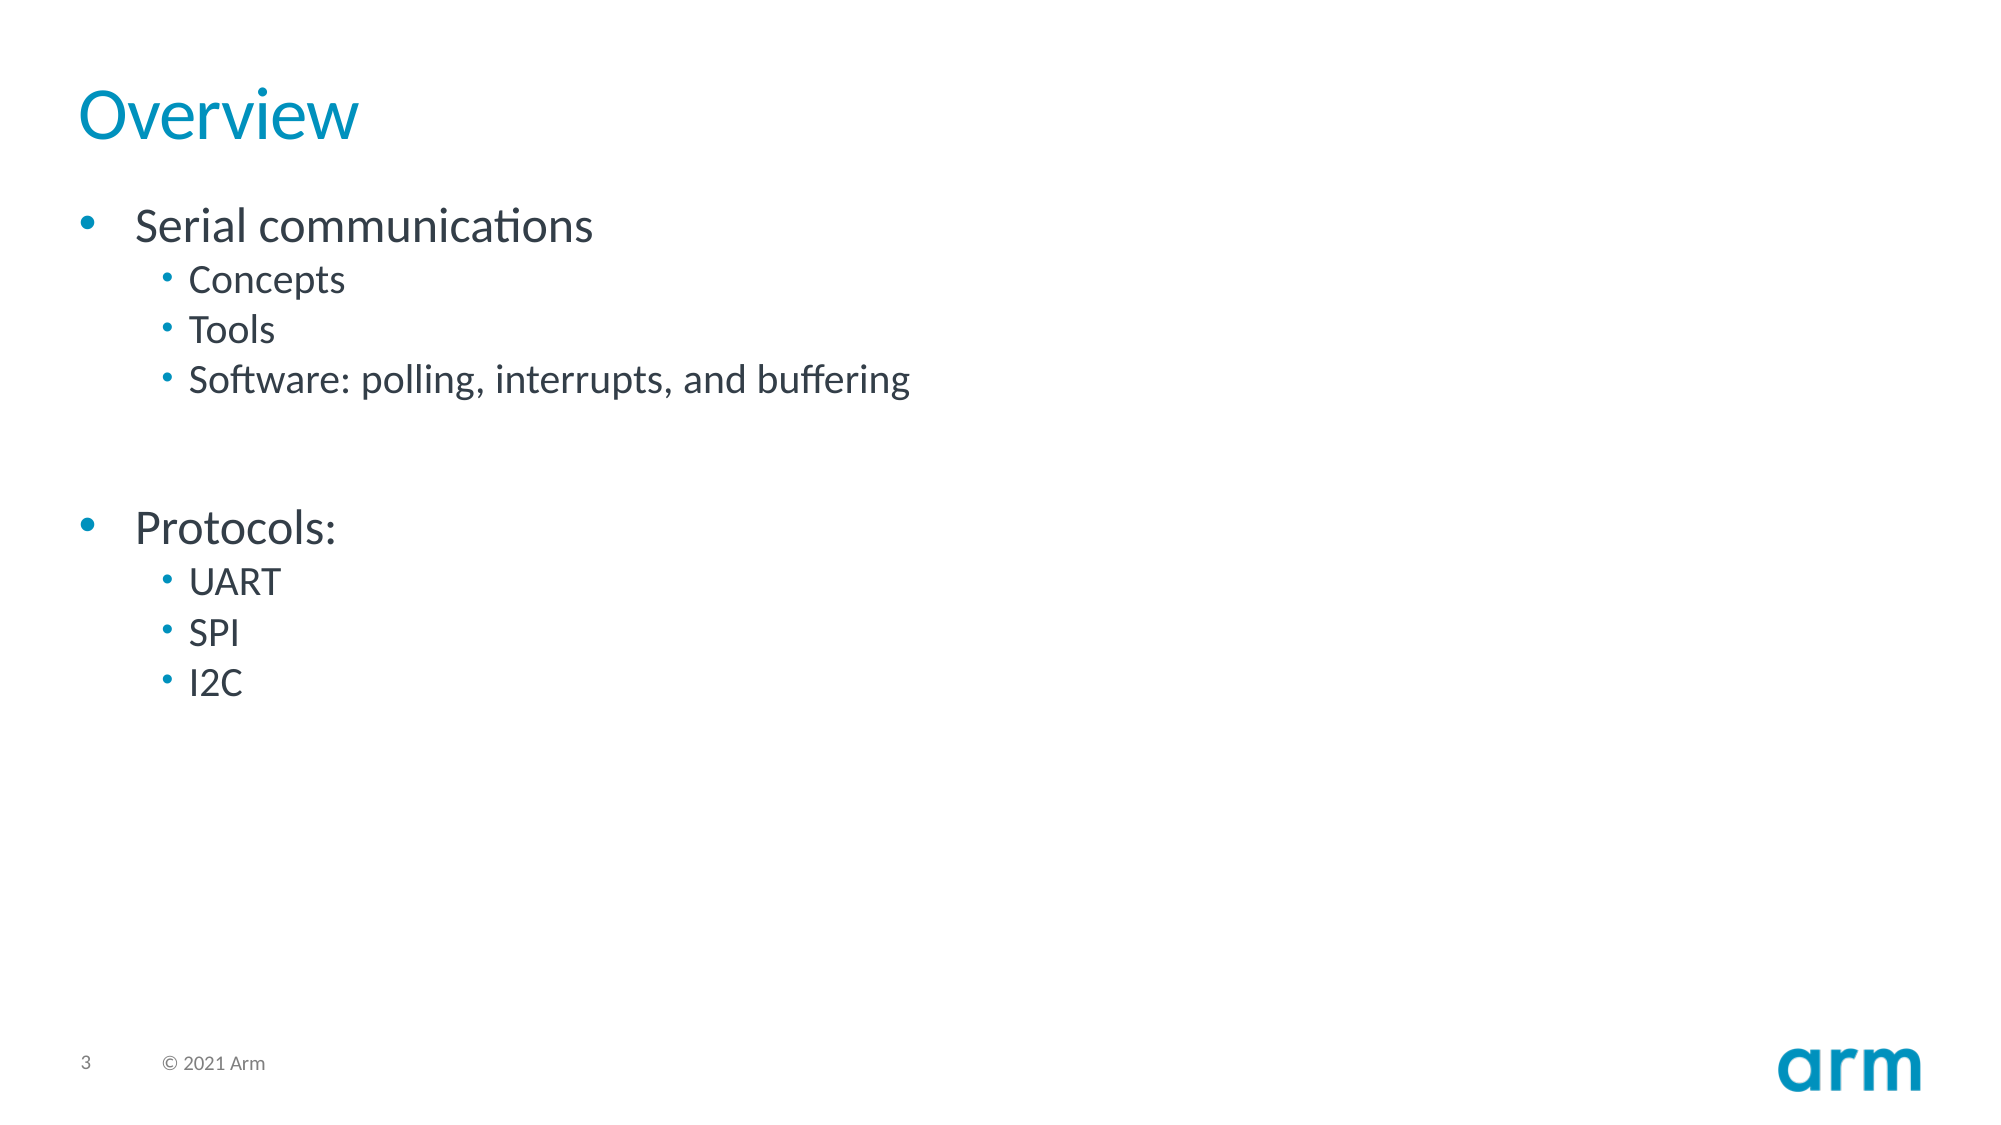

# Overview
Serial communications
Concepts
Tools
Software: polling, interrupts, and buffering

Protocols:
UART
SPI
I2C